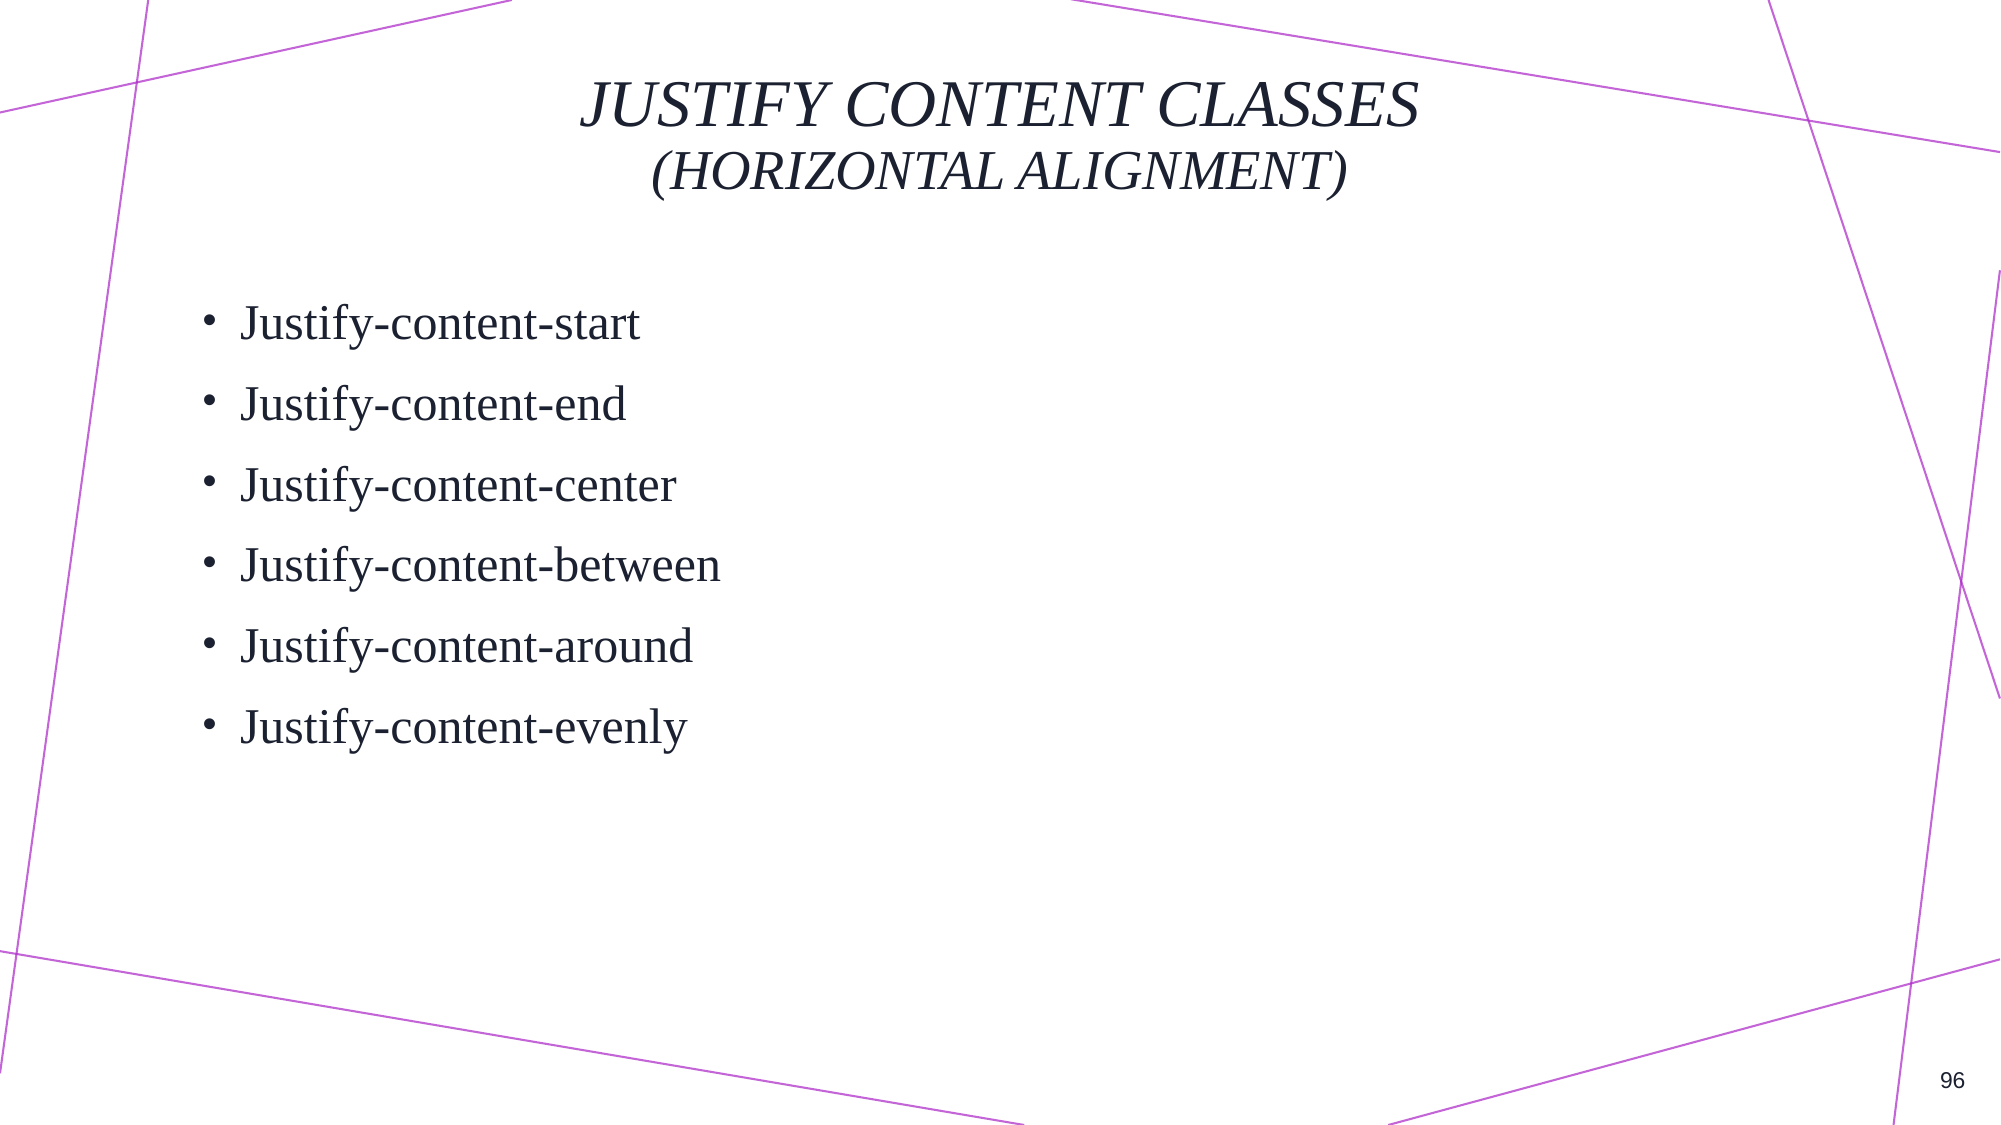

# Justify content classes (horizontal alignment)
Justify-content-start
Justify-content-end
Justify-content-center
Justify-content-between
Justify-content-around
Justify-content-evenly

96